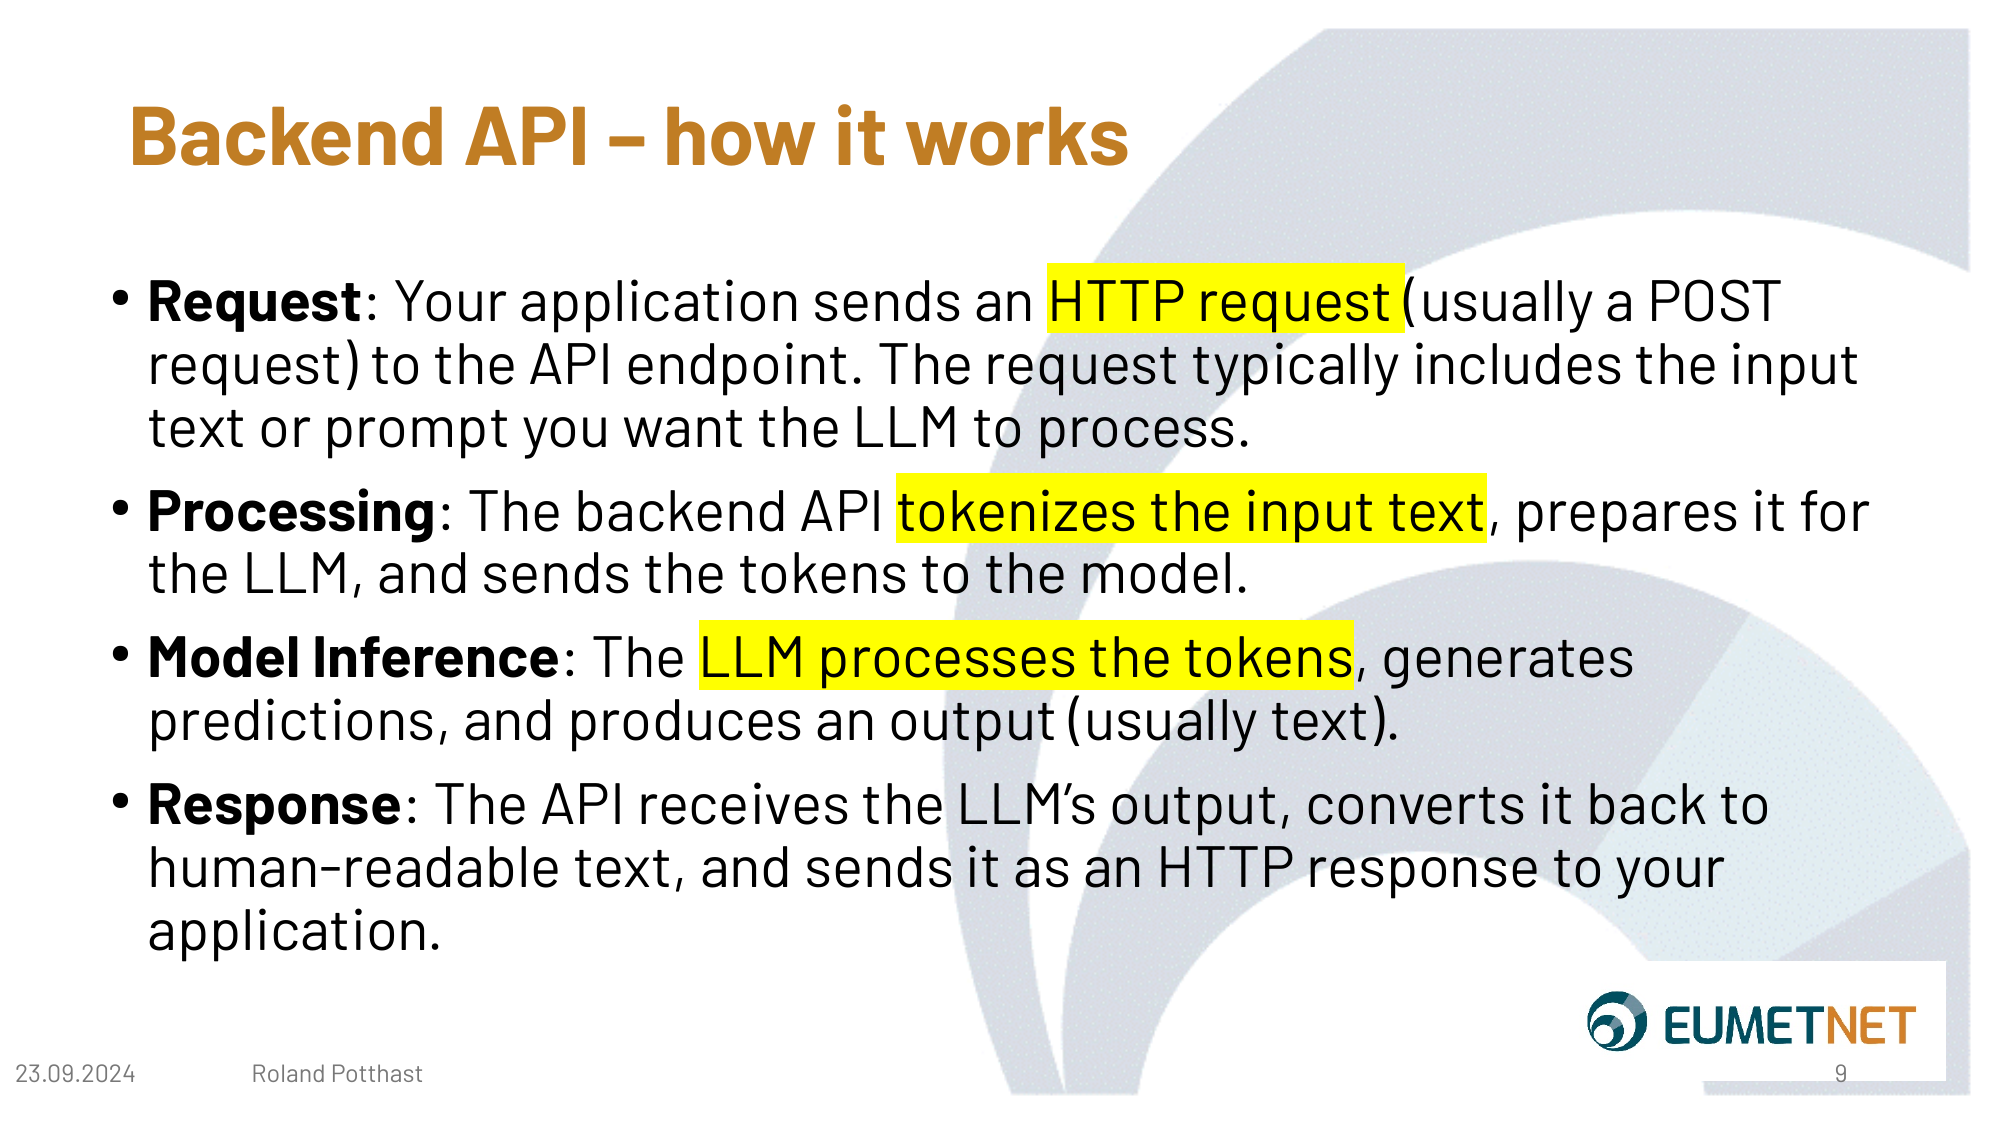

Backend API – how it works
Request: Your application sends an HTTP request (usually a POST request) to the API endpoint. The request typically includes the input text or prompt you want the LLM to process.
Processing: The backend API tokenizes the input text, prepares it for the LLM, and sends the tokens to the model.
Model Inference: The LLM processes the tokens, generates predictions, and produces an output (usually text).
Response: The API receives the LLM’s output, converts it back to human-readable text, and sends it as an HTTP response to your application.
9
23.09.2024
Roland Potthast